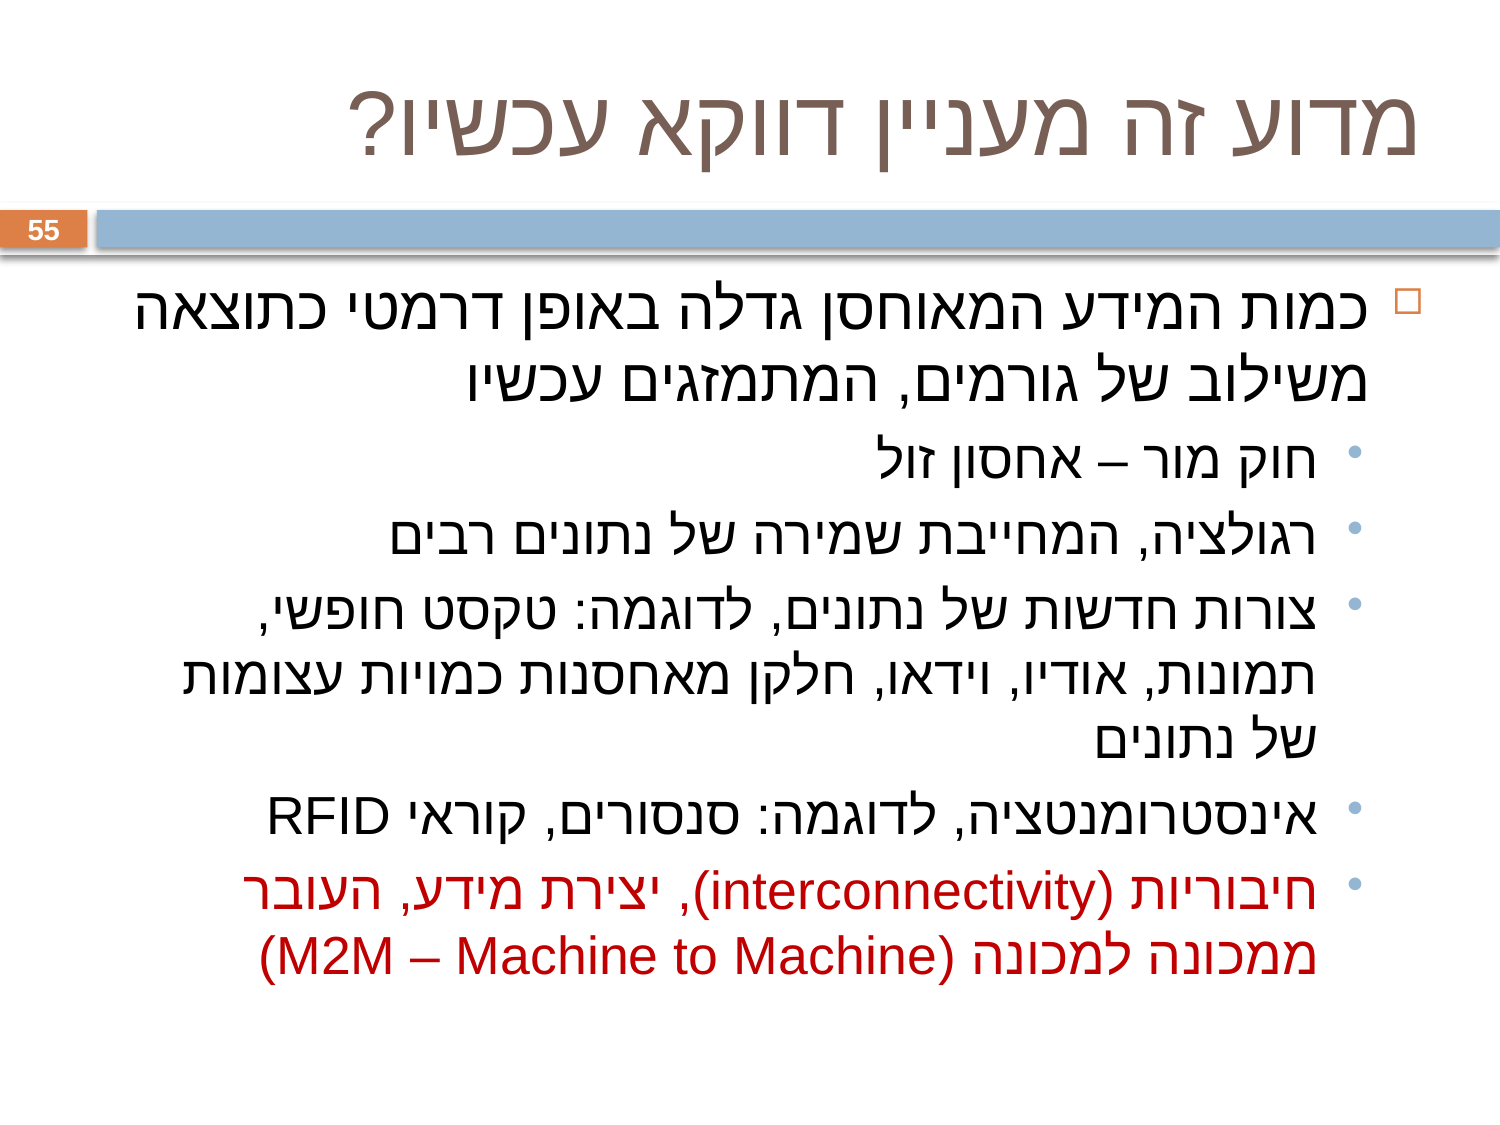

# מדוע זה מעניין דווקא עכשיו?
55
כמות המידע המאוחסן גדלה באופן דרמטי כתוצאה משילוב של גורמים, המתמזגים עכשיו
חוק מור – אחסון זול
רגולציה, המחייבת שמירה של נתונים רבים
צורות חדשות של נתונים, לדוגמה: טקסט חופשי, תמונות, אודיו, וידאו, חלקן מאחסנות כמויות עצומות של נתונים
אינסטרומנטציה, לדוגמה: סנסורים, קוראי RFID
חיבוריות (interconnectivity), יצירת מידע, העובר ממכונה למכונה (M2M – Machine to Machine)